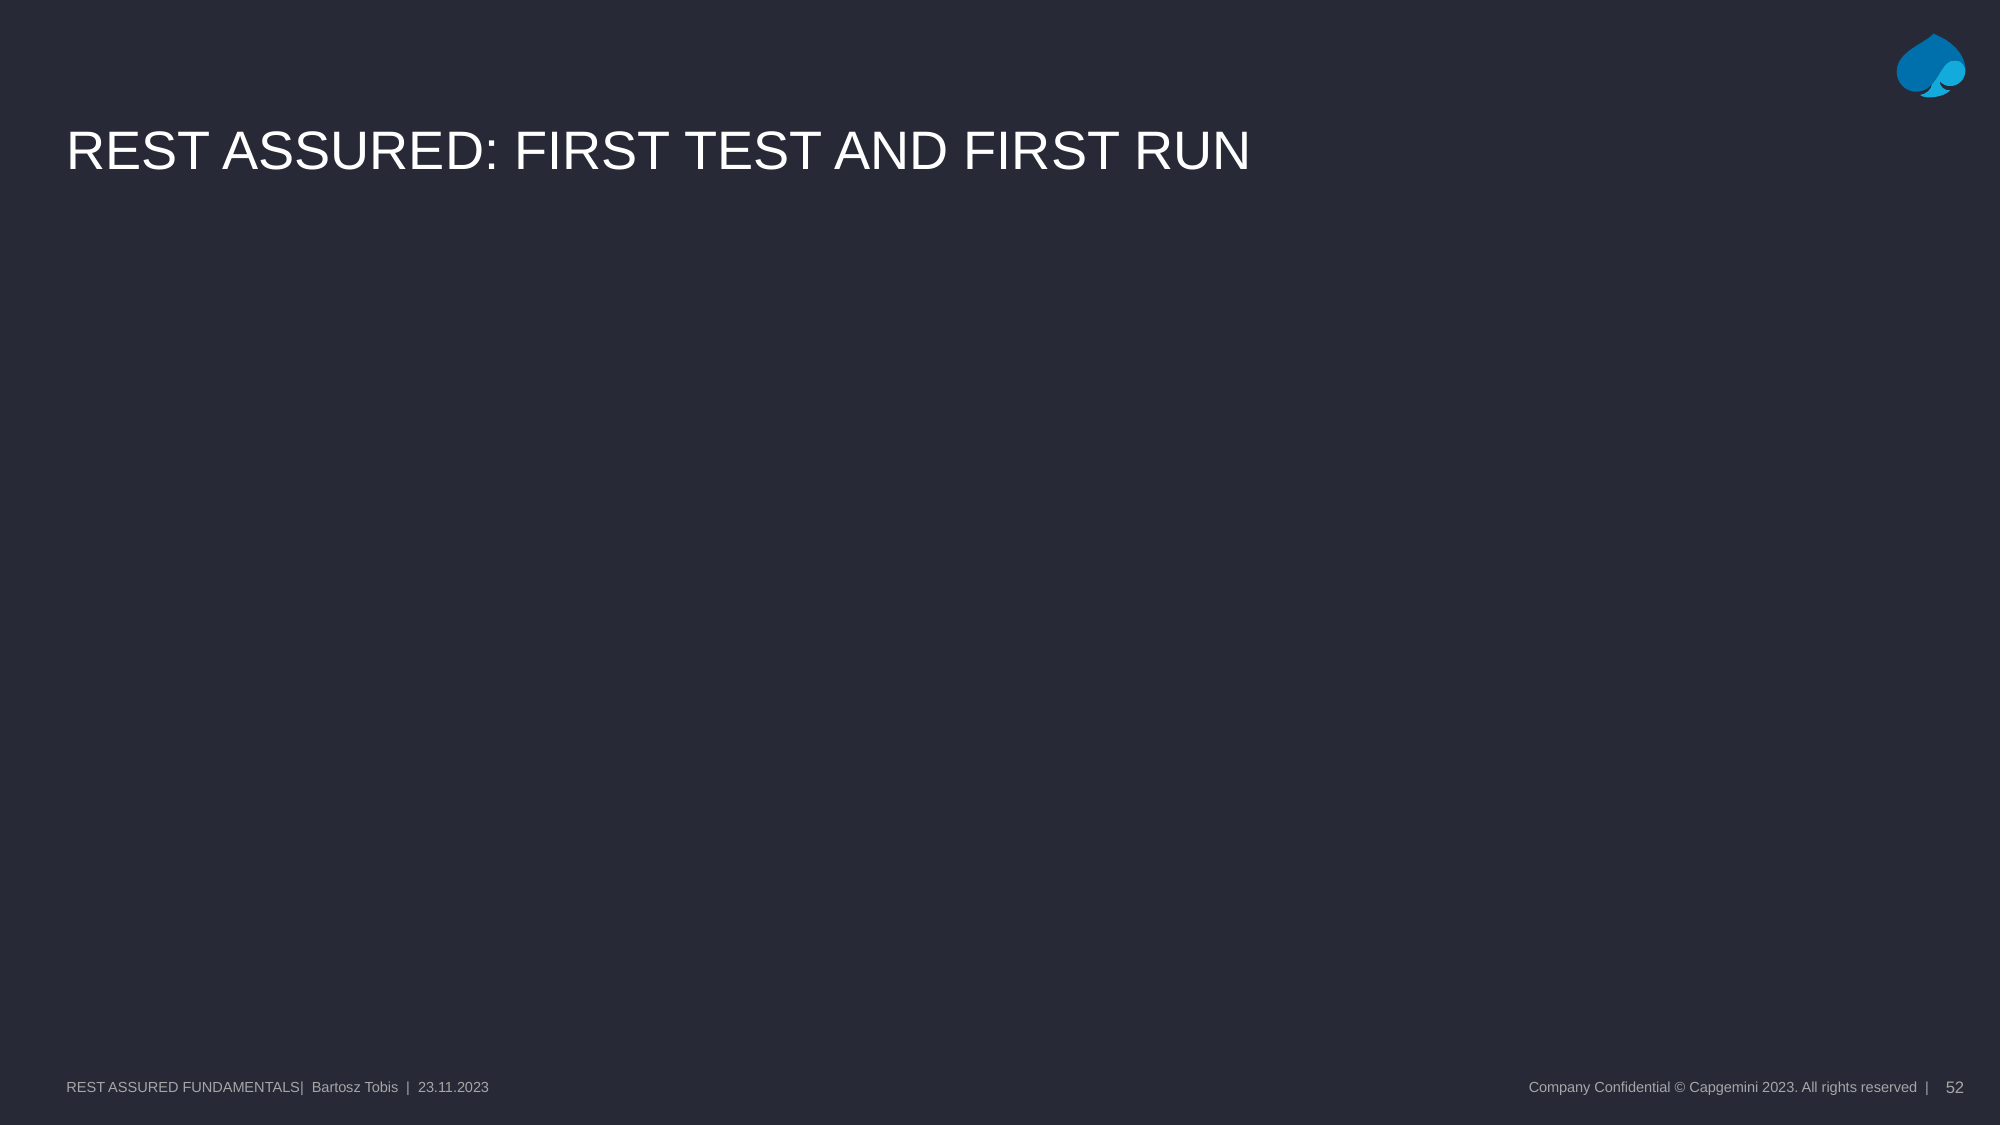

# REST ASSURED: first test and first run